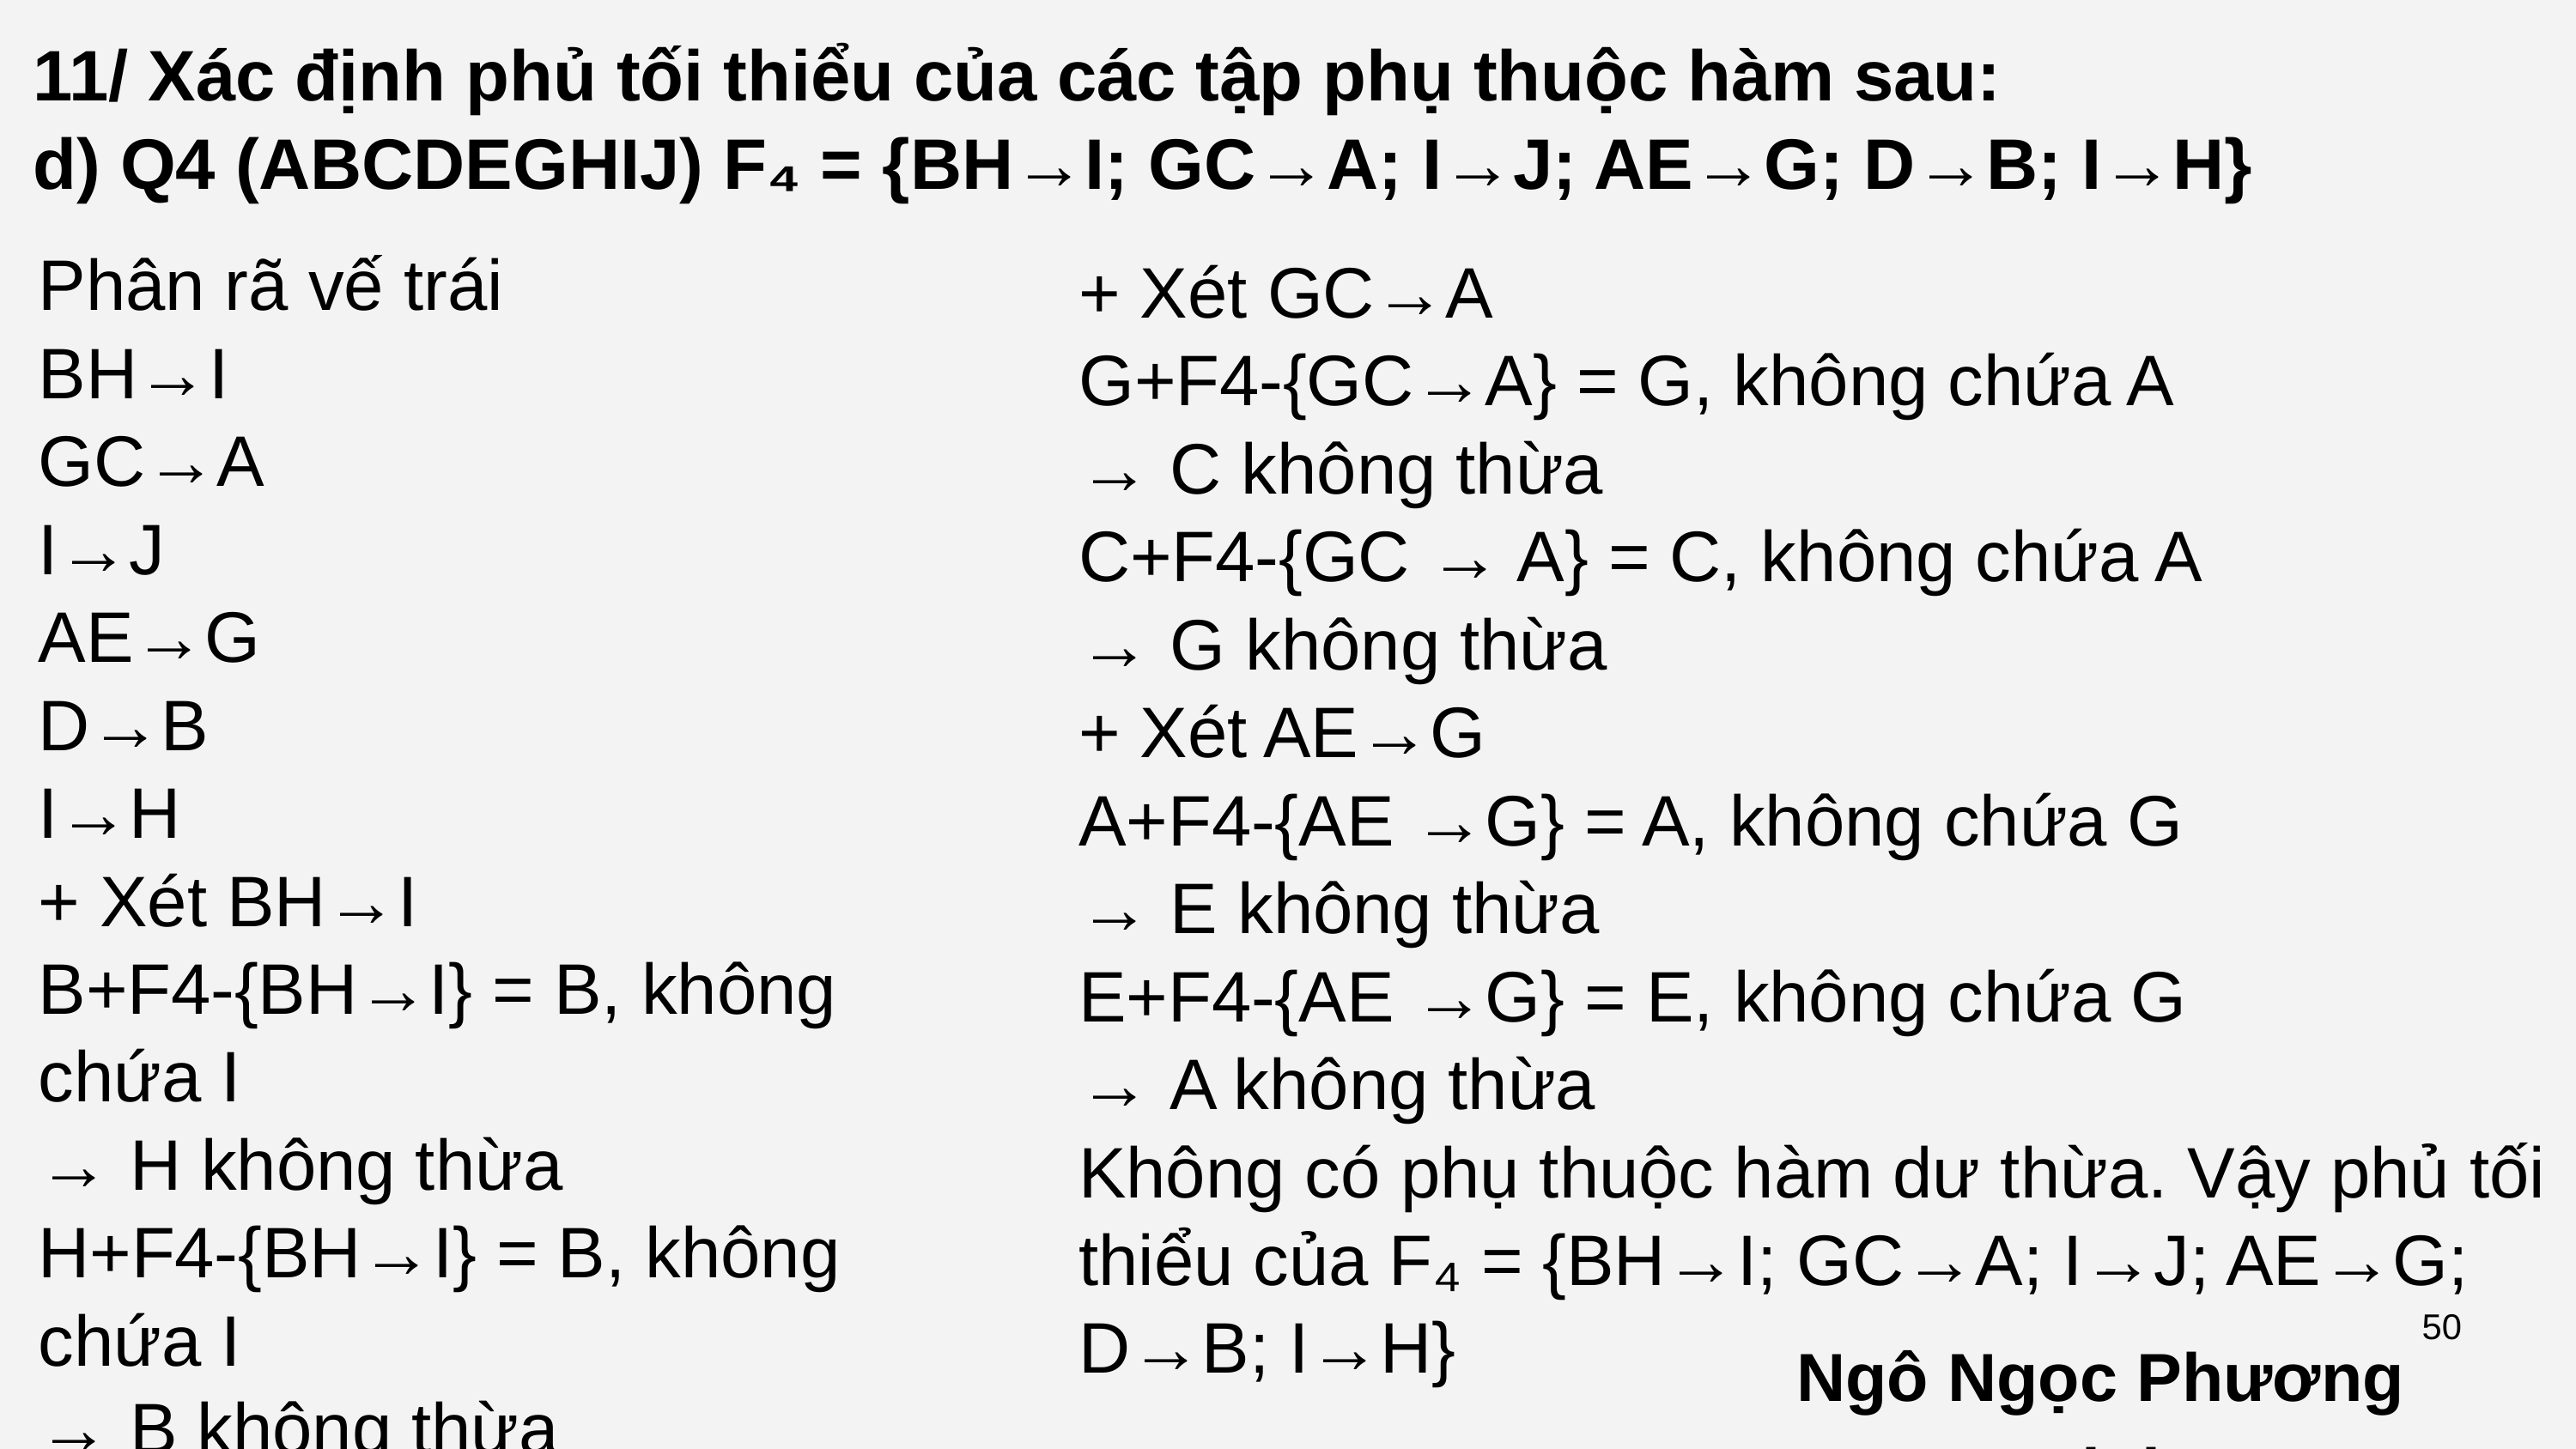

11/ Xác định phủ tối thiểu của các tập phụ thuộc hàm sau:
d) Q4 (ABCDEGHIJ) F₄ = {BH→I; GC→A; I→J; AE→G; D→B; I→H}

Phân rã vế trái
BH→I
GC→A
I→J
AE→G
D→B
I→H
+ Xét BH→I
B+F4-{BH→I} = B, không chứa I
→ H không thừa
H+F4-{BH→I} = B, không chứa I
→ B không thừa

+ Xét GC→A
G+F4-{GC→A} = G, không chứa A
→ C không thừa
C+F4-{GC → A} = C, không chứa A
→ G không thừa
+ Xét AE→G
A+F4-{AE →G} = A, không chứa G
→ E không thừa
E+F4-{AE →G} = E, không chứa G
→ A không thừa
Không có phụ thuộc hàm dư thừa. Vậy phủ tối thiểu của F₄ = {BH→I; GC→A; I→J; AE→G; D→B; I→H}

50
Ngô Ngọc Phương Trinh